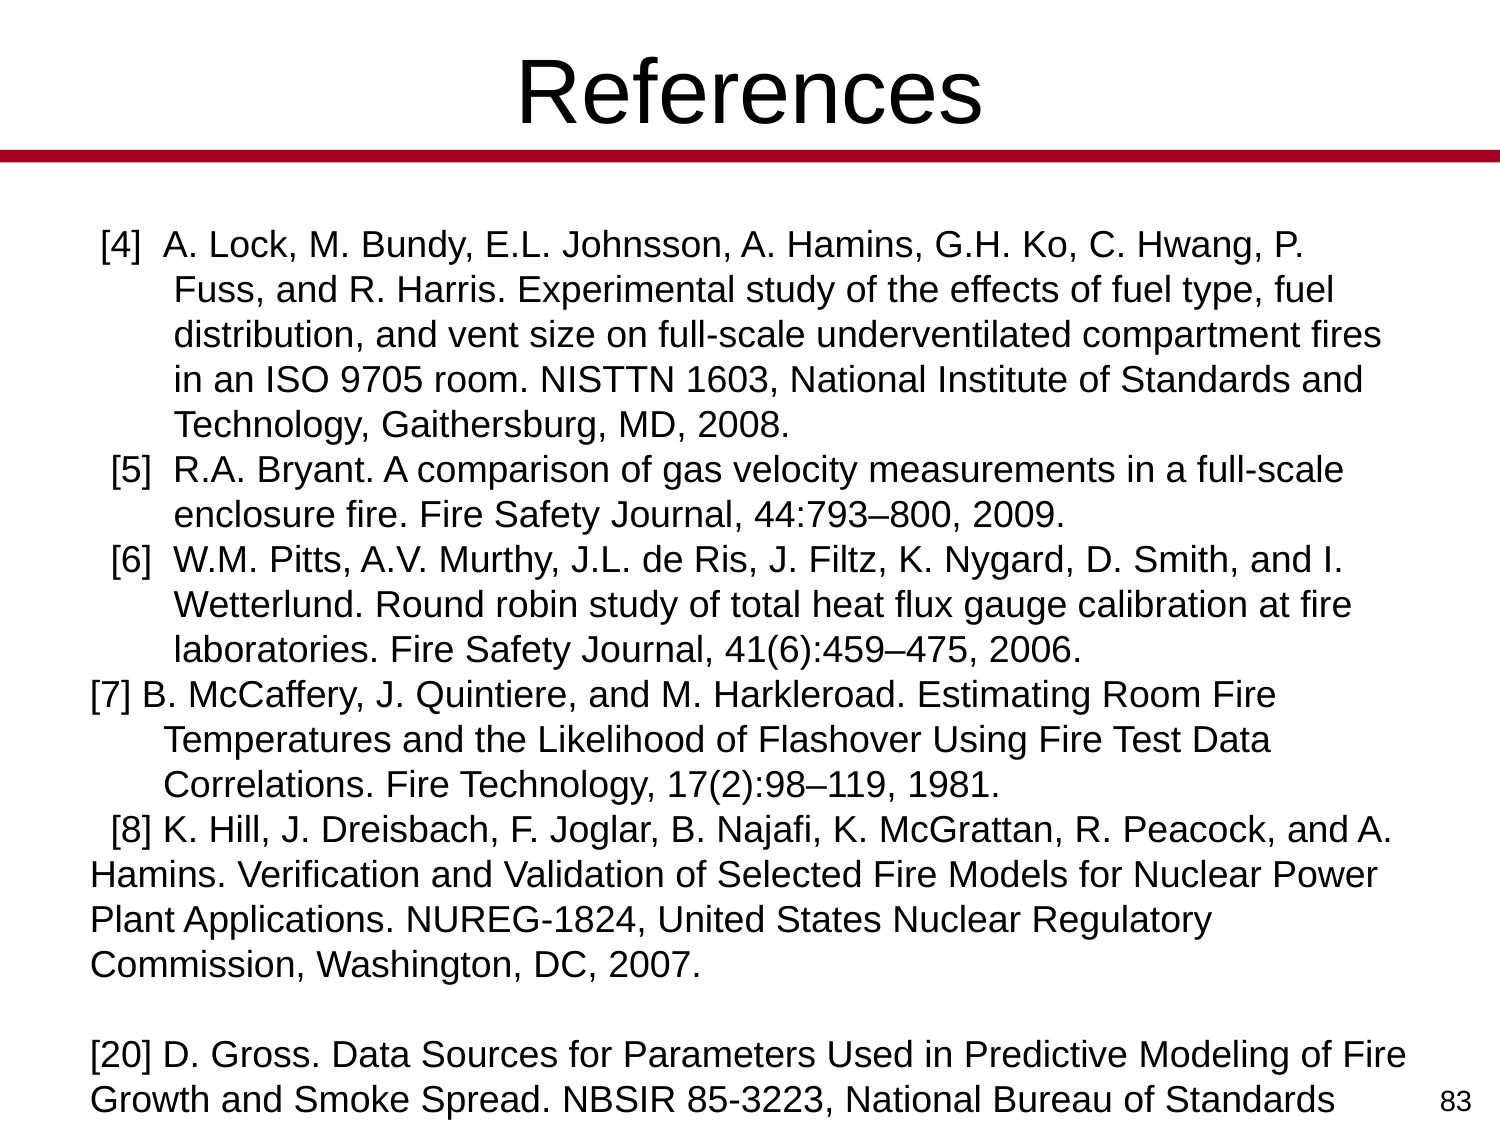

# References
 [4]  A. Lock, M. Bundy, E.L. Johnsson, A. Hamins, G.H. Ko, C. Hwang, P.
        Fuss, and R. Harris. Experimental study of the effects of fuel type, fuel
        distribution, and vent size on full-scale underventilated compartment fires
        in an ISO 9705 room. NISTTN 1603, National Institute of Standards and
        Technology, Gaithersburg, MD, 2008.
  [5]  R.A. Bryant. A comparison of gas velocity measurements in a full-scale
        enclosure fire. Fire Safety Journal, 44:793–800, 2009.
  [6]  W.M. Pitts, A.V. Murthy, J.L. de Ris, J. Filtz, K. Nygard, D. Smith, and I.
        Wetterlund. Round robin study of total heat flux gauge calibration at fire
        laboratories. Fire Safety Journal, 41(6):459–475, 2006.
[7] B. McCaffery, J. Quintiere, and M. Harkleroad. Estimating Room Fire
       Temperatures and the Likelihood of Flashover Using Fire Test Data
       Correlations. Fire Technology, 17(2):98–119, 1981.
  [8] K. Hill, J. Dreisbach, F. Joglar, B. Najafi, K. McGrattan, R. Peacock, and A. Hamins. Verification and Validation of Selected Fire Models for Nuclear Power Plant Applications. NUREG-1824, United States Nuclear Regulatory Commission, Washington, DC, 2007.

[20] D. Gross. Data Sources for Parameters Used in Predictive Modeling of Fire Growth and Smoke Spread. NBSIR 85-3223, National Bureau of Standards (now NIST), Gaithersburg, Maryland, September 1988.
[21] USG Corporation, Chicago, IL. USG DUROCK Brand Cement Board Submittal Sheet CB399, 2016.

[22]  K. McGrattan and B. Toman. Quantifying the predictive uncertainty of complex numerical models. Metrologia, 48:173–180, 2011.
[23]  M.L. Janssens and H.C. Tran. Data Reduction of Room Tests for Zone Model Validation. Journal of Fire Science, 10:528–555, 1992.